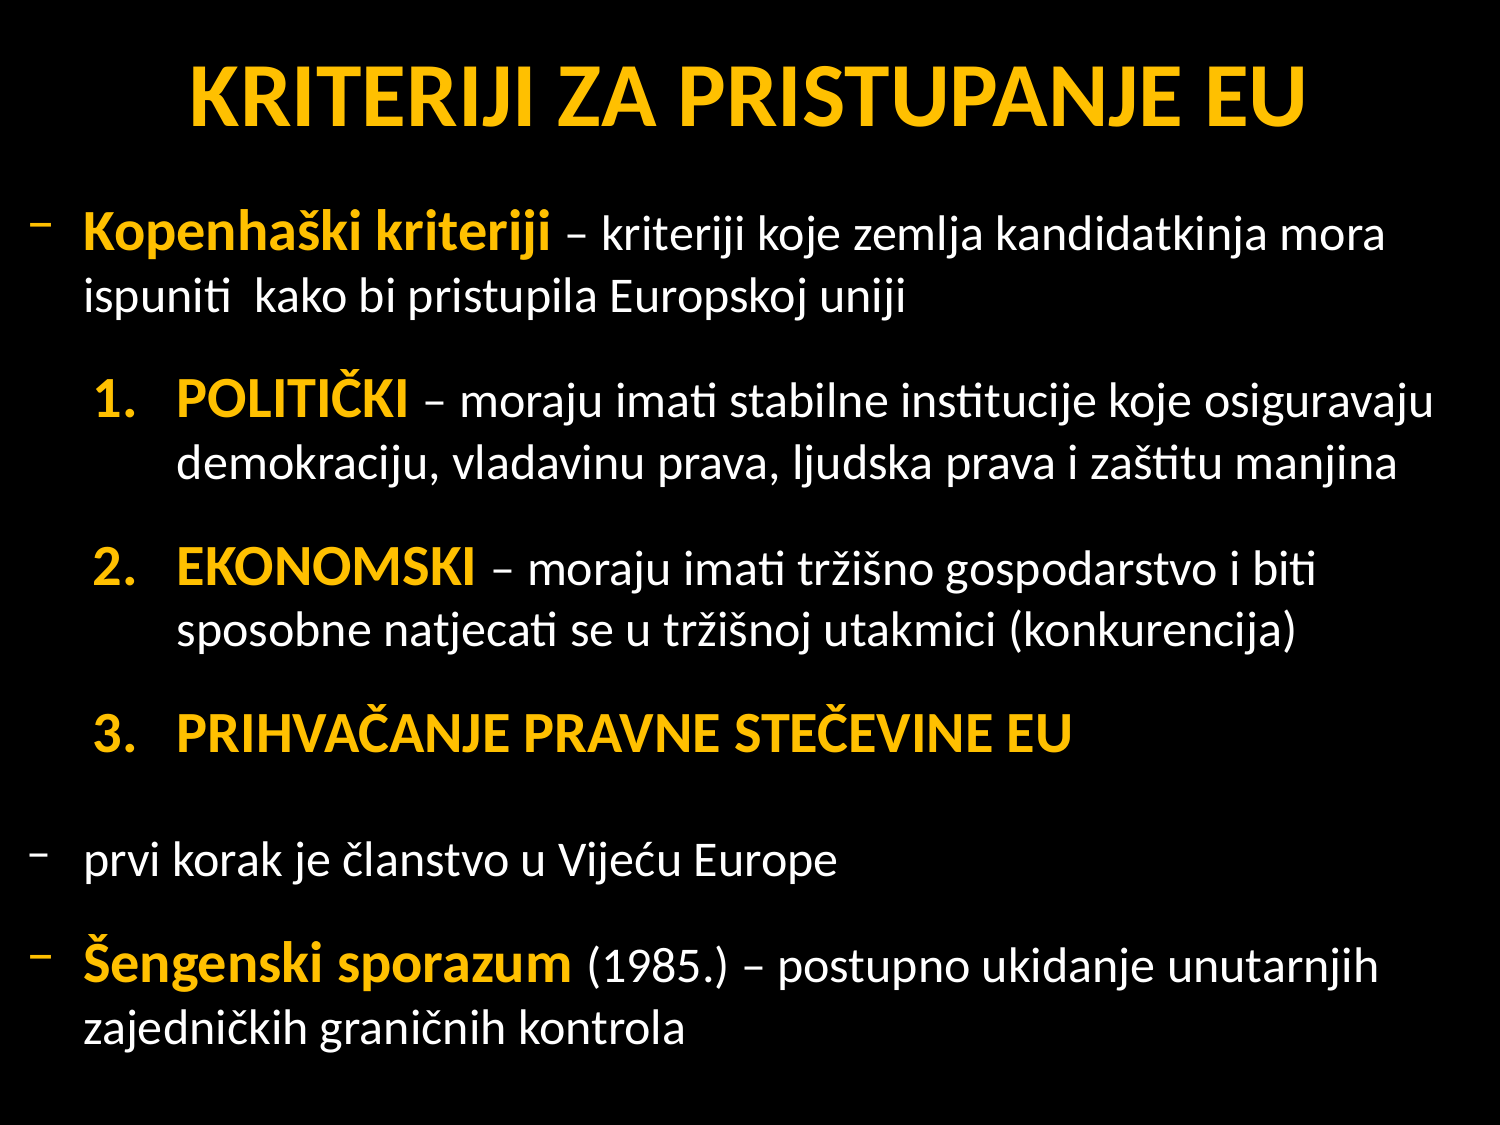

# KRITERIJI ZA PRISTUPANJE EU
Kopenhaški kriteriji – kriteriji koje zemlja kandidatkinja mora ispuniti  kako bi pristupila Europskoj uniji
POLITIČKI – moraju imati stabilne institucije koje osiguravaju demokraciju, vladavinu prava, ljudska prava i zaštitu manjina
EKONOMSKI – moraju imati tržišno gospodarstvo i biti sposobne natjecati se u tržišnoj utakmici (konkurencija)
PRIHVAČANJE PRAVNE STEČEVINE EU
prvi korak je članstvo u Vijeću Europe
Šengenski sporazum (1985.) – postupno ukidanje unutarnjih zajedničkih graničnih kontrola